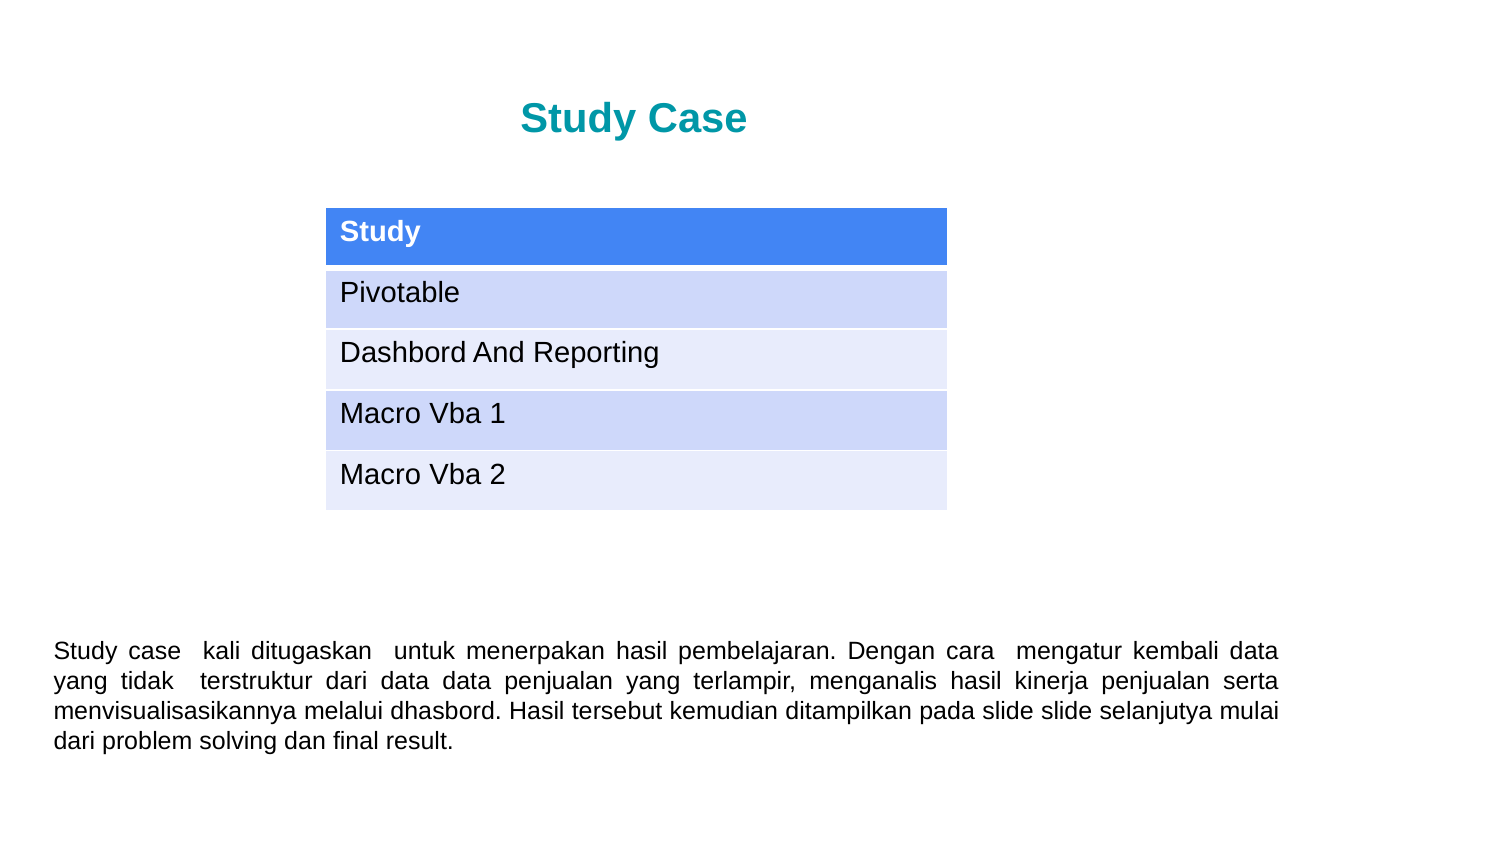

Study Case
| Study |
| --- |
| Pivotable |
| Dashbord And Reporting |
| Macro Vba 1 |
| Macro Vba 2 |
Study case  kali ditugaskan  untuk menerpakan hasil pembelajaran. Dengan cara  mengatur kembali data yang tidak  terstruktur dari data data penjualan yang terlampir, menganalis hasil kinerja penjualan serta menvisualisasikannya melalui dhasbord. Hasil tersebut kemudian ditampilkan pada slide slide selanjutya mulai dari problem solving dan final result.